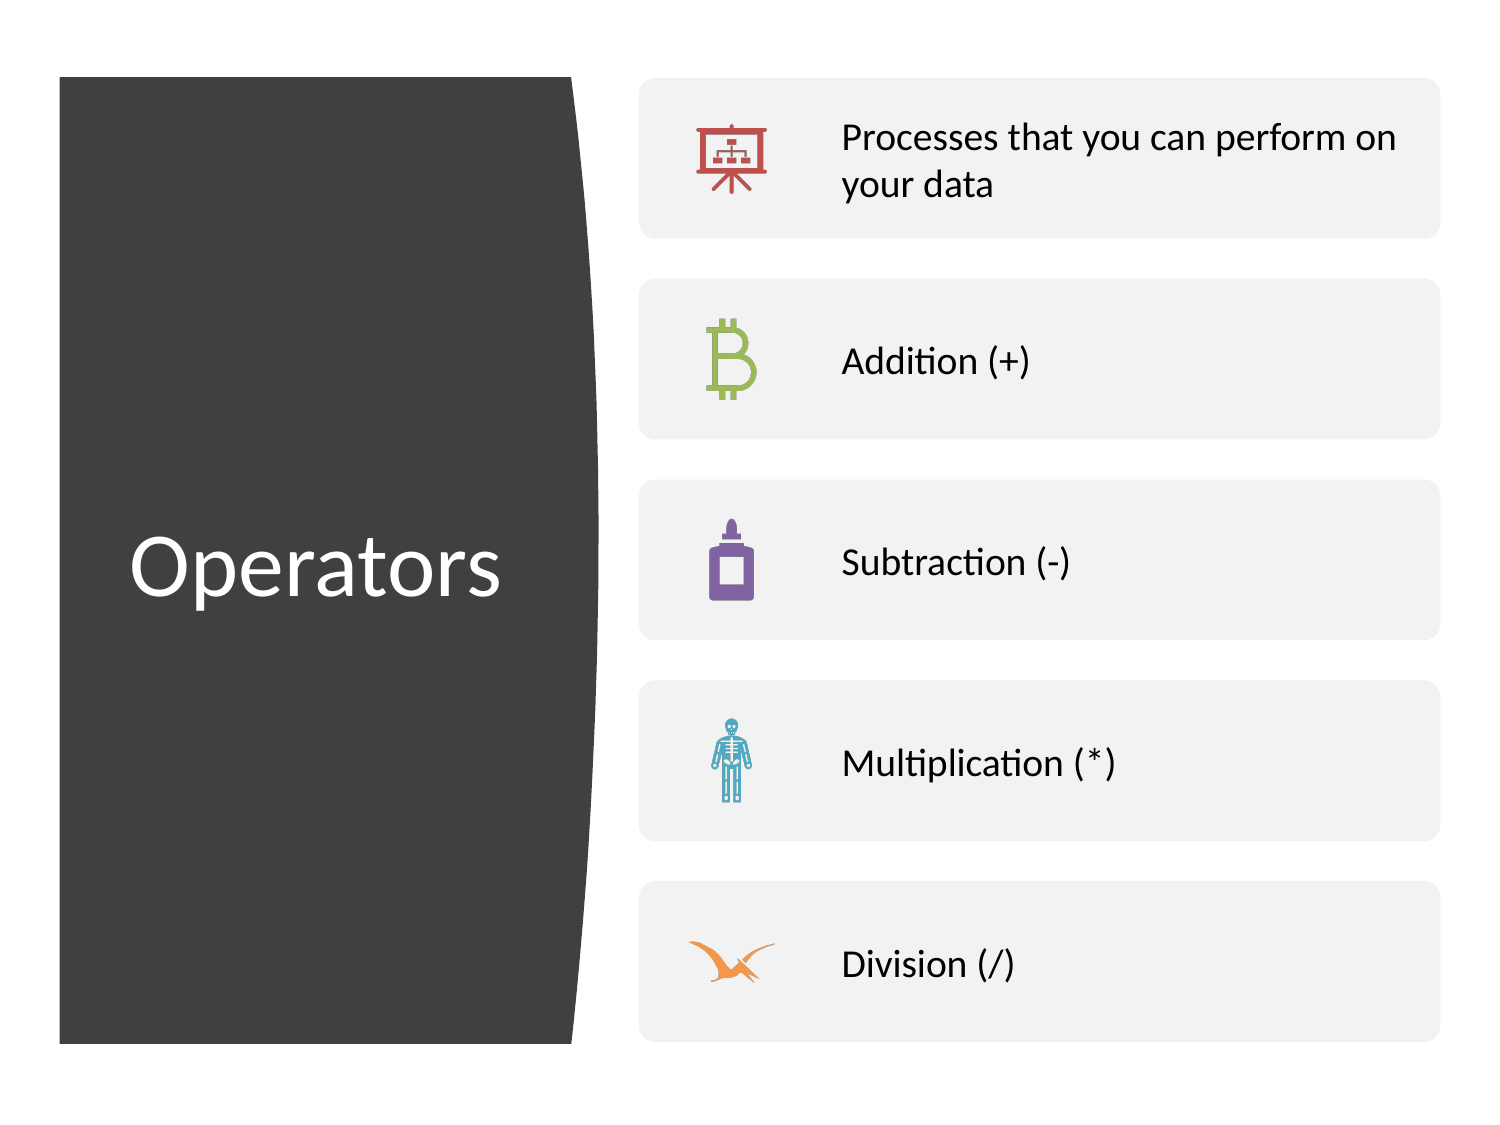

Processes that you can perform on your data
Addition (+)
Subtraction (-)
Multiplication (*)
Division (/)

# Operators